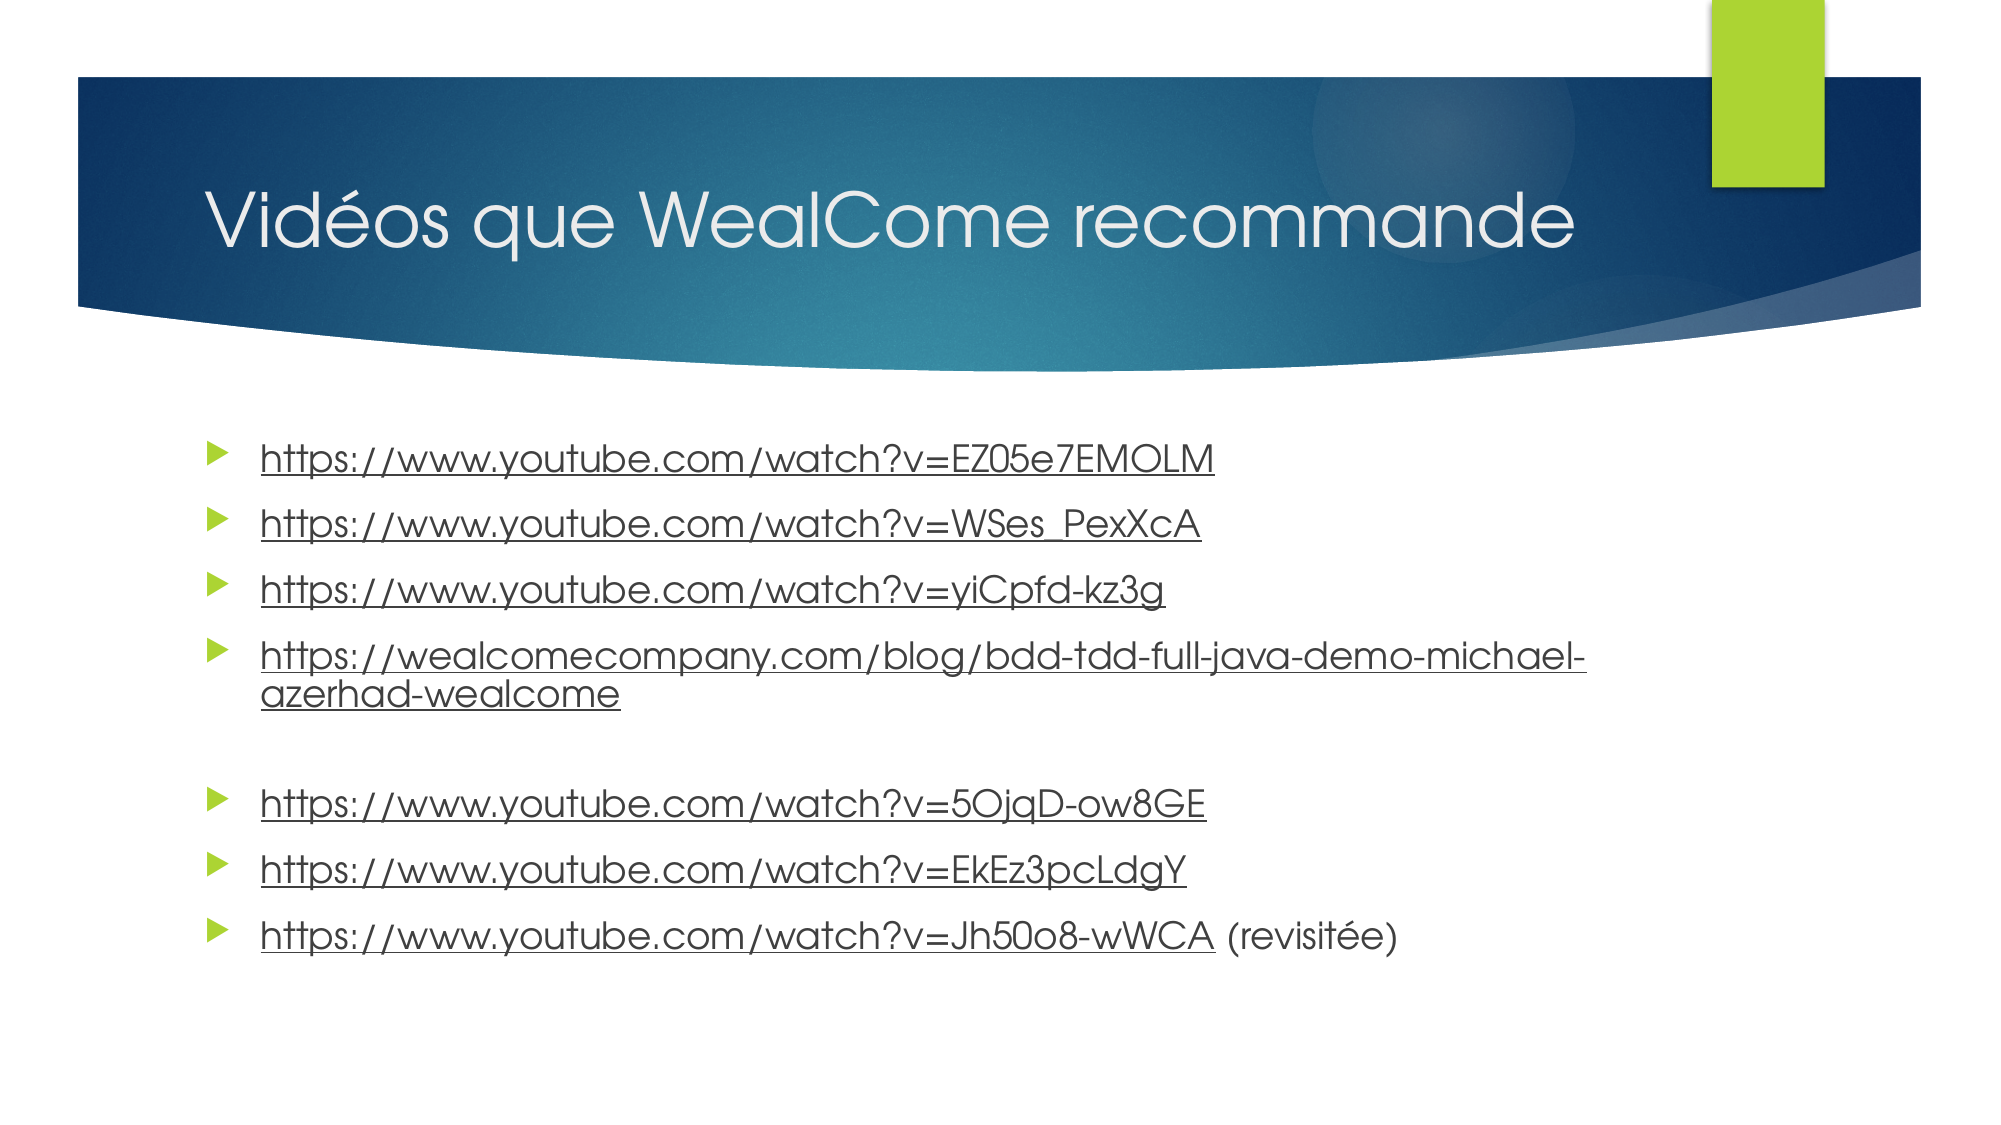

# Vidéos que WealCome recommande
https://www.youtube.com/watch?v=EZ05e7EMOLM
https://www.youtube.com/watch?v=WSes_PexXcA
https://www.youtube.com/watch?v=yiCpfd-kz3g
https://wealcomecompany.com/blog/bdd-tdd-full-java-demo-michael-azerhad-wealcome
https://www.youtube.com/watch?v=5OjqD-ow8GE
https://www.youtube.com/watch?v=EkEz3pcLdgY
https://www.youtube.com/watch?v=Jh50o8-wWCA (revisitée)